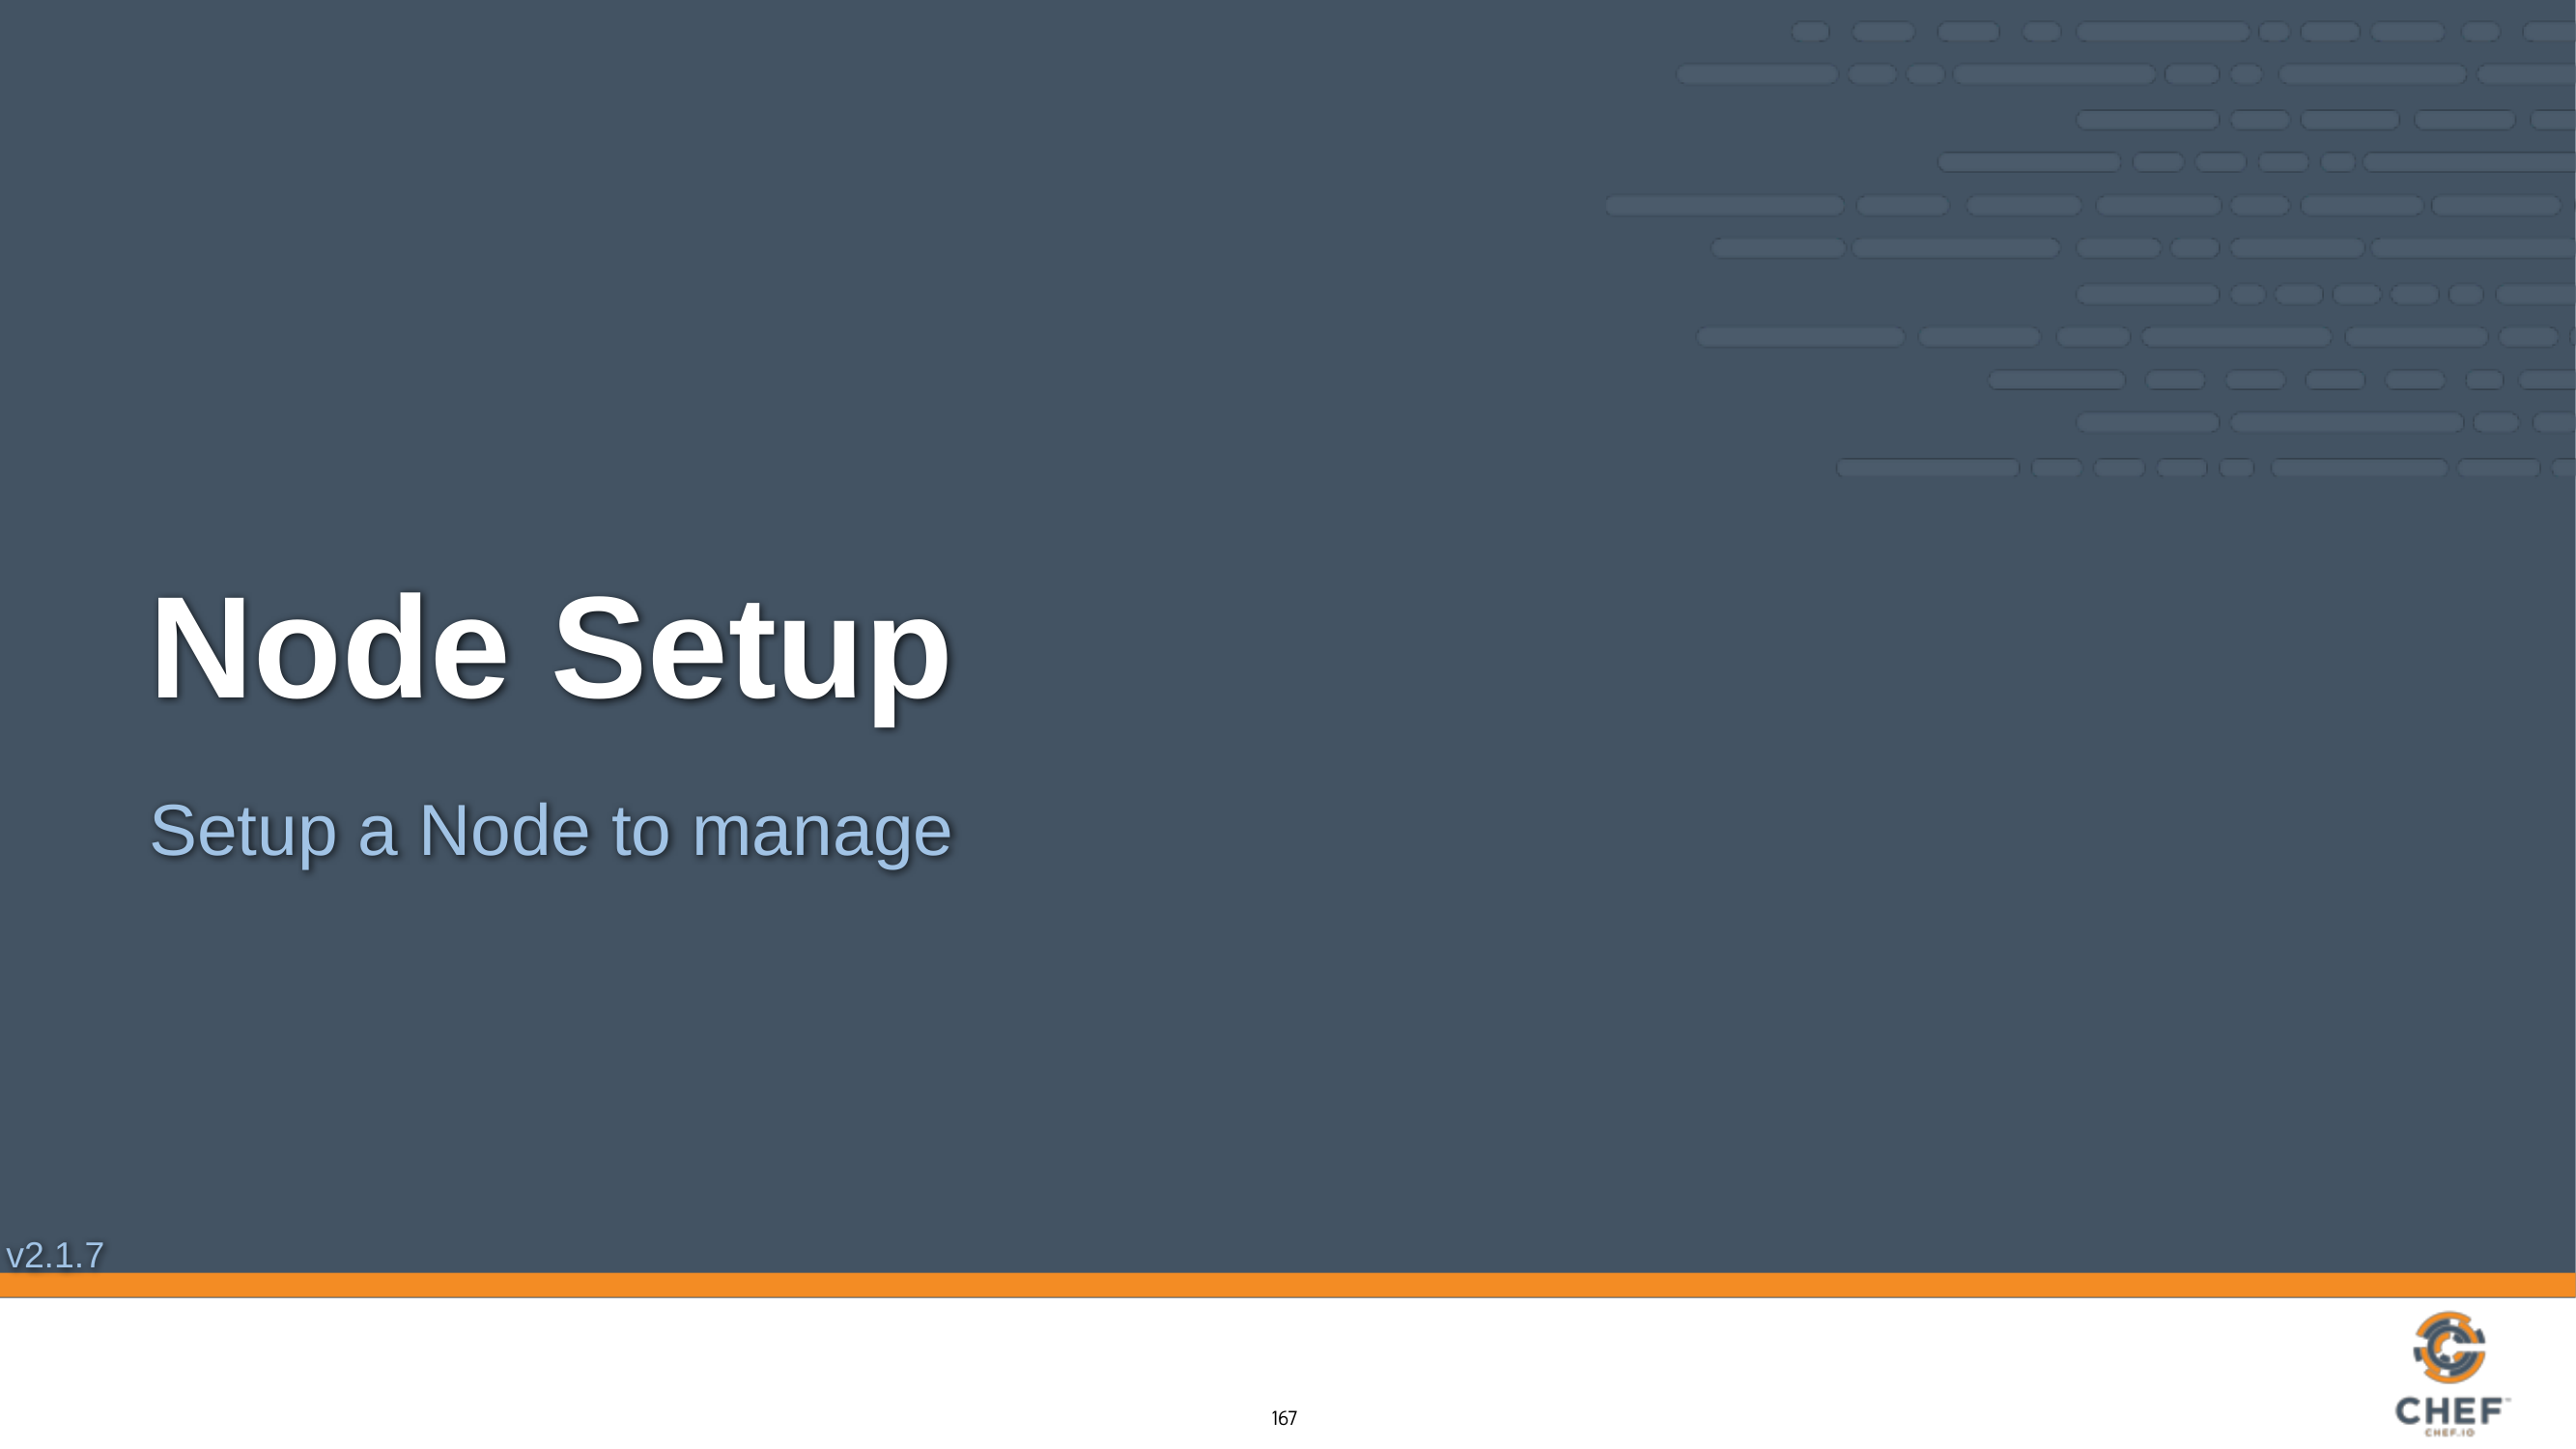

# Node Setup
Setup a Node to manage
167